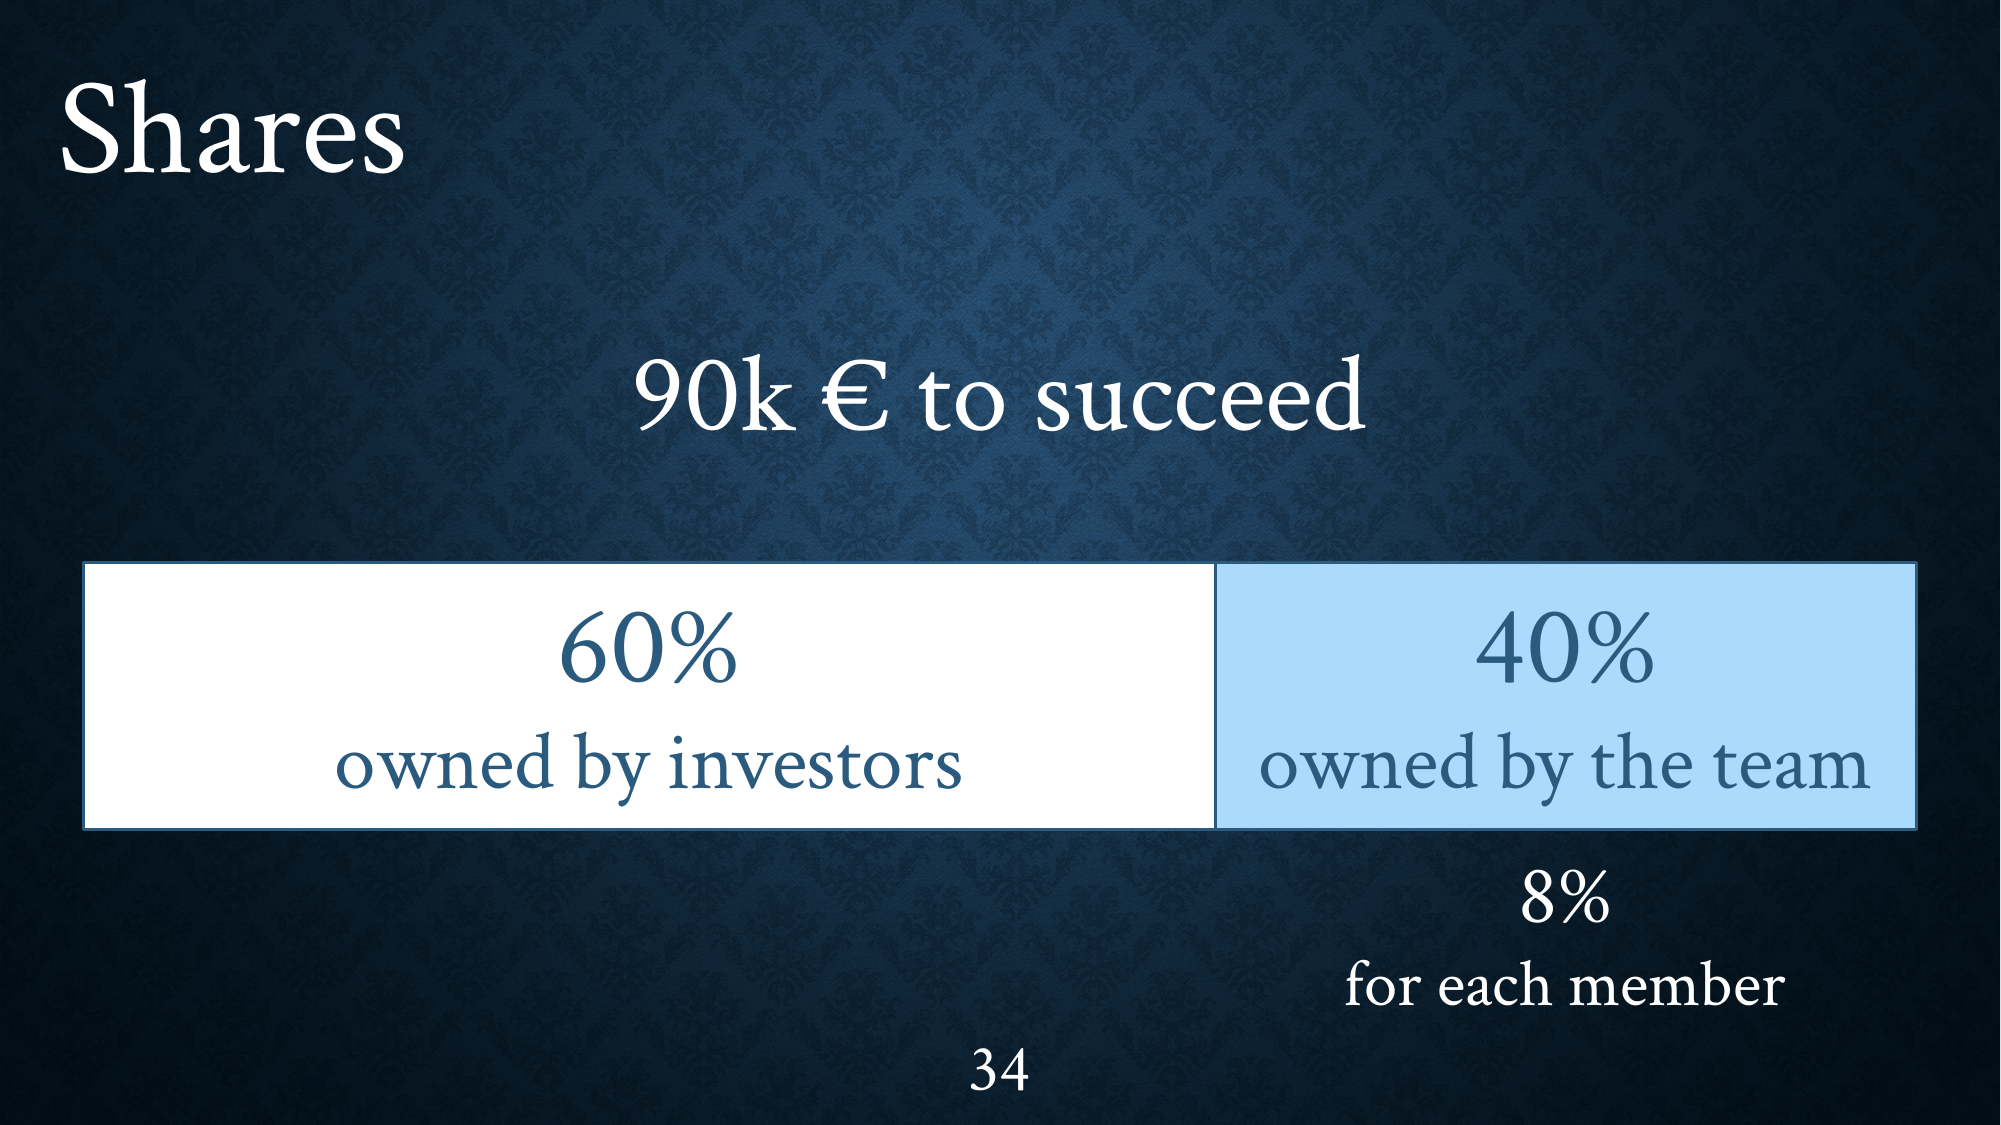

Shares
90k € to succeed
60%
owned by investors
40%
owned by the team

8%
for each member
34